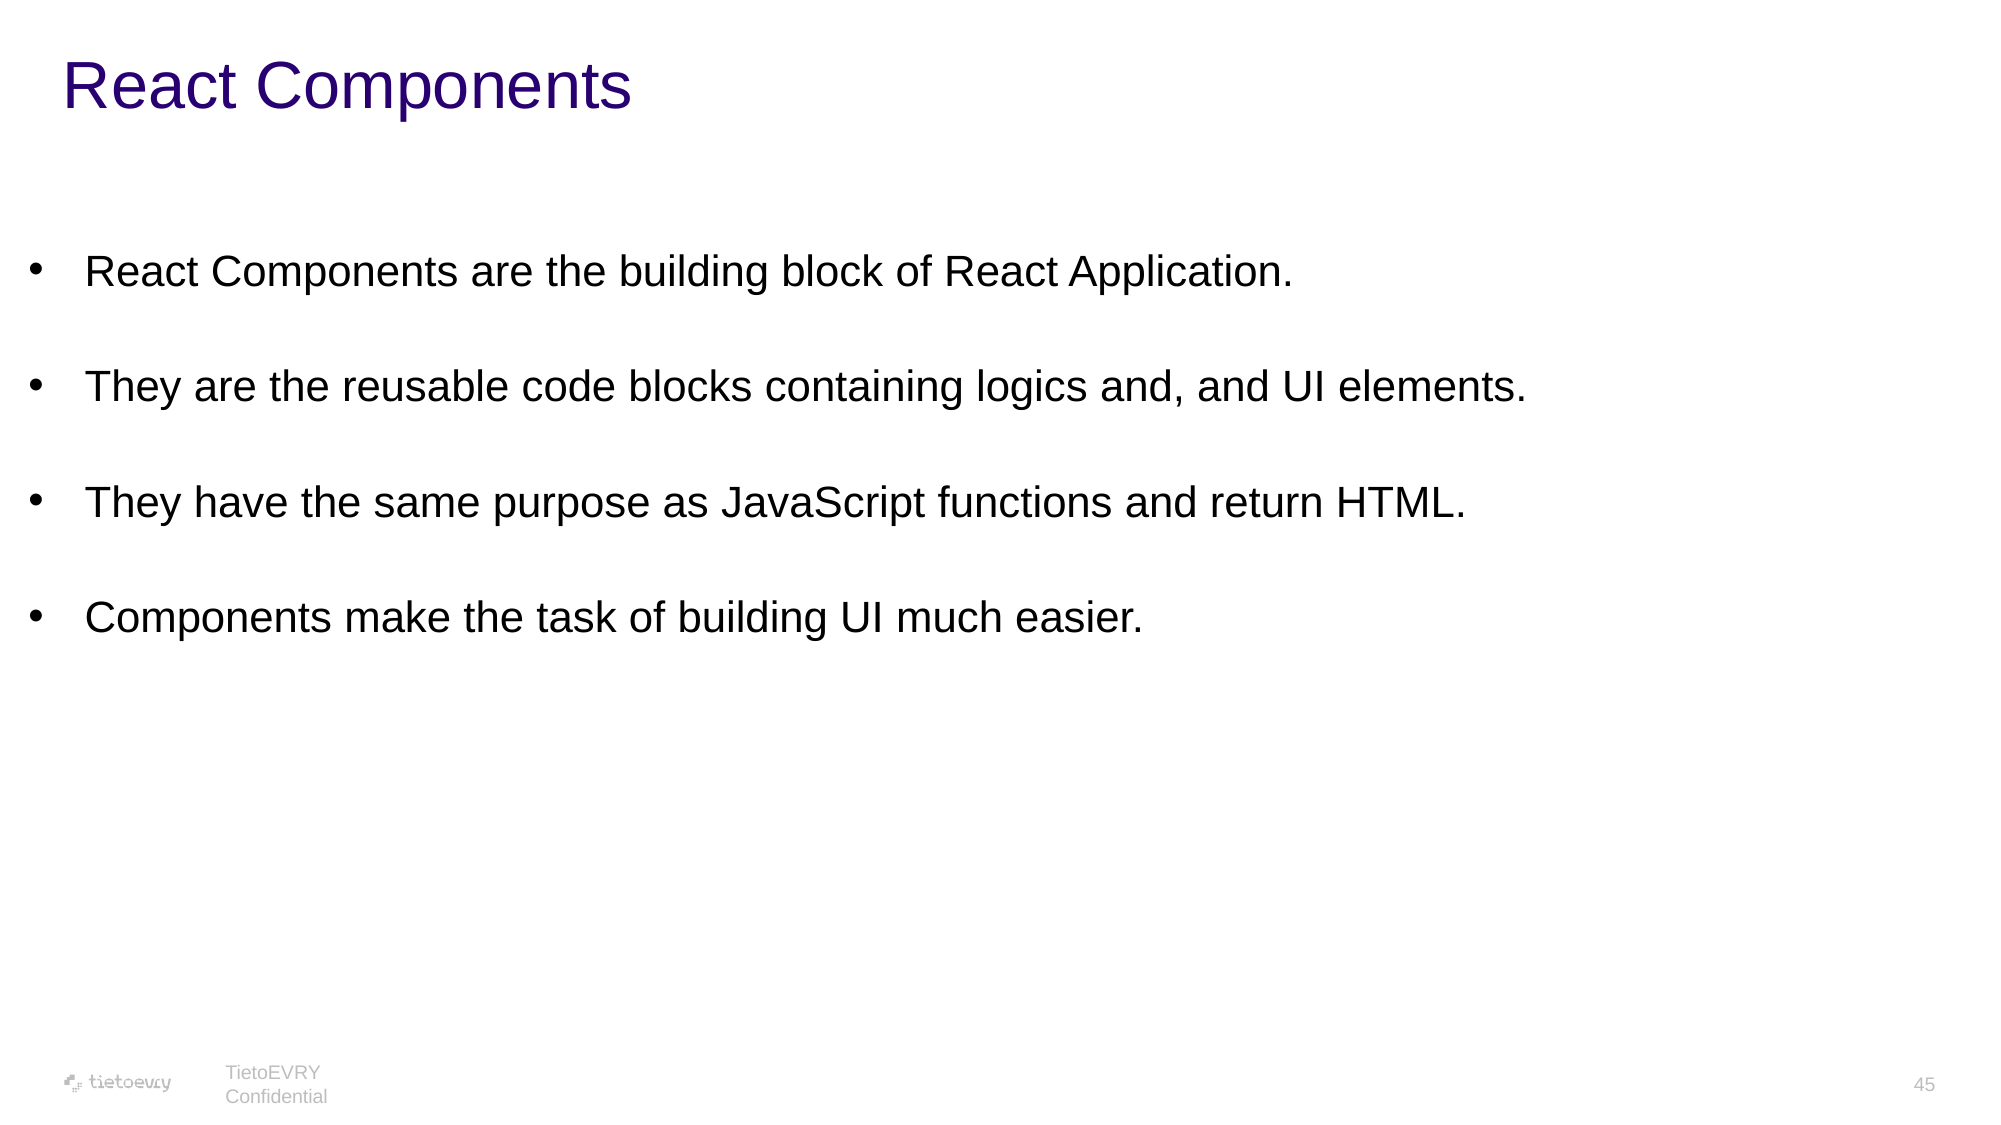

# React Components

React Components are the building block of React Application.
They are the reusable code blocks containing logics and, and UI elements.
They have the same purpose as JavaScript functions and return HTML.
Components make the task of building UI much easier.

TietoEVRY Confidential
45